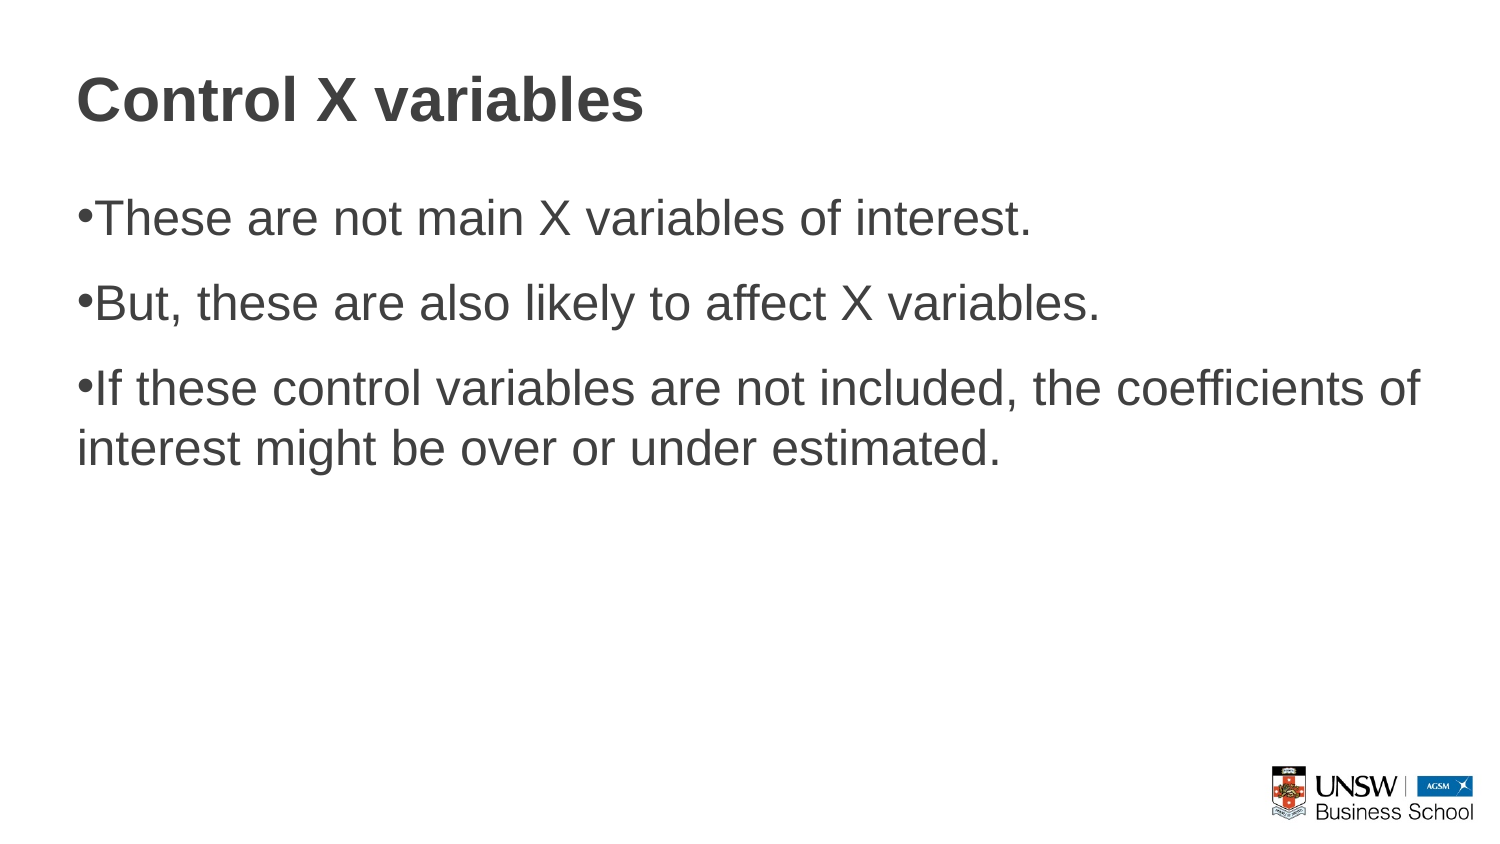

# Control X variables
These are not main X variables of interest.
But, these are also likely to affect X variables.
If these control variables are not included, the coefficients of interest might be over or under estimated.